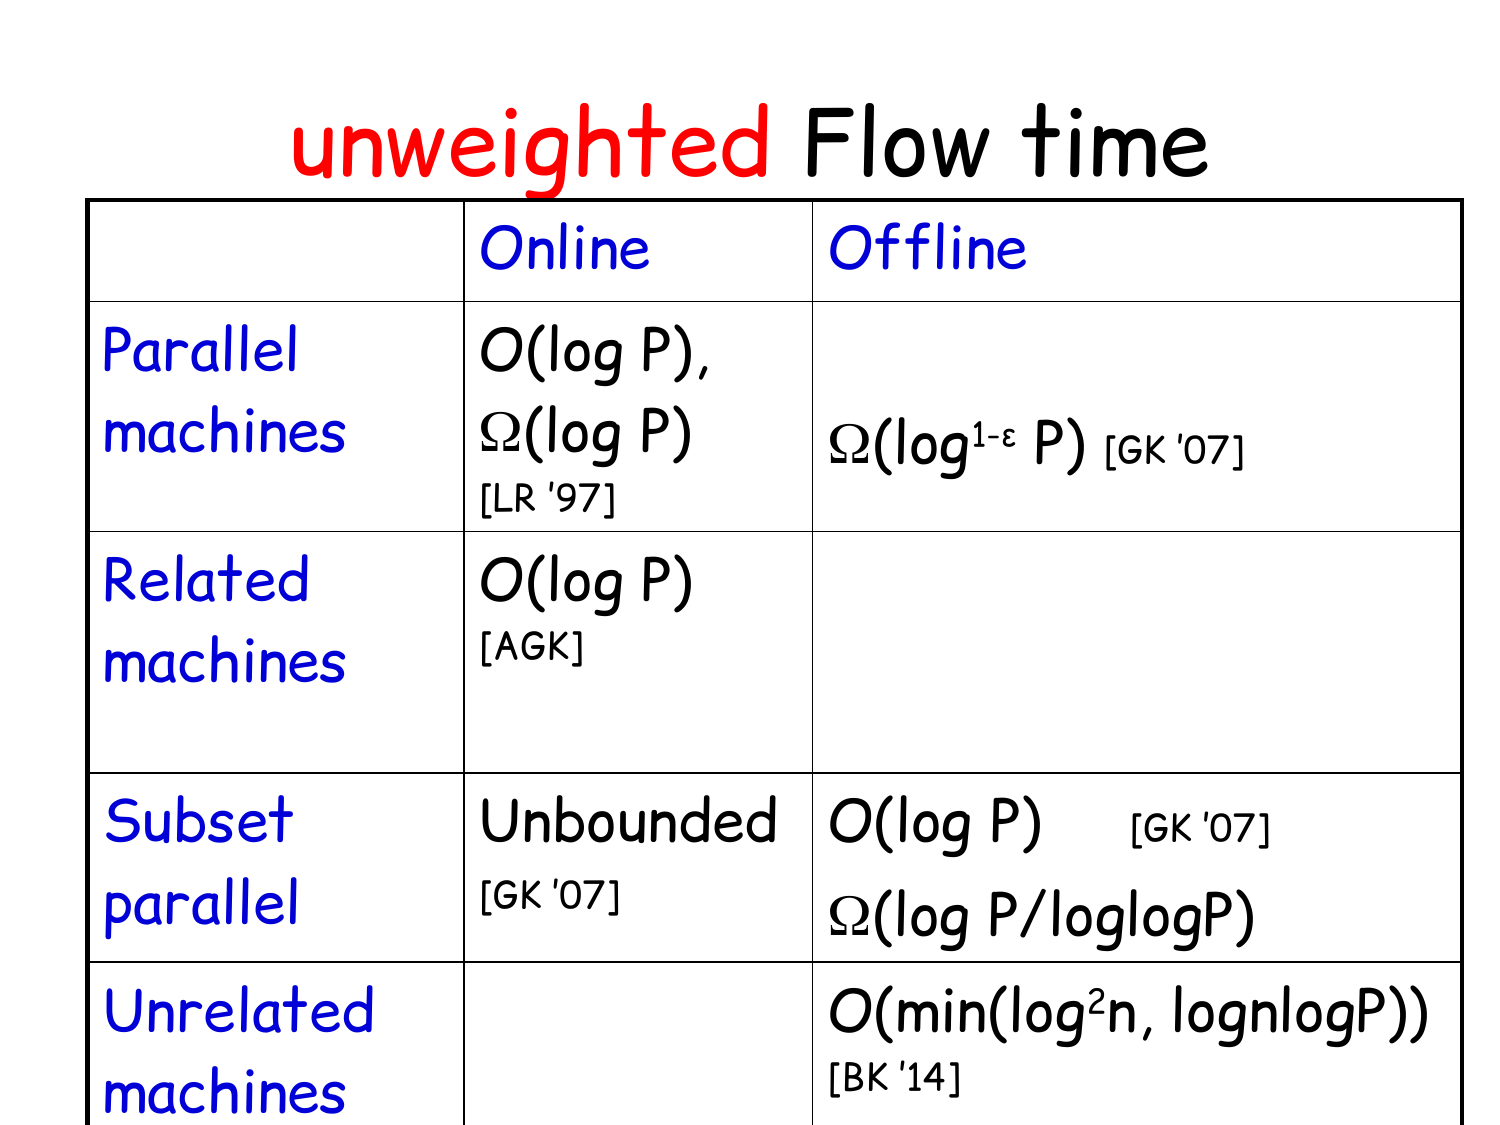

# unweighted Flow time
|  | Online | Offline |
| --- | --- | --- |
| Parallel machines | O(log P), Ω(log P) [LR ’97] | Ω(log1-ε P) [GK ’07] |
| Related machines | O(log P) [AGK] |  |
| Subset parallel | Unbounded [GK ’07] | O(log P) [GK ’07] Ω(log P/loglogP) |
| Unrelated machines |  | O(min(log2n, lognlogP)) [BK ’14] |